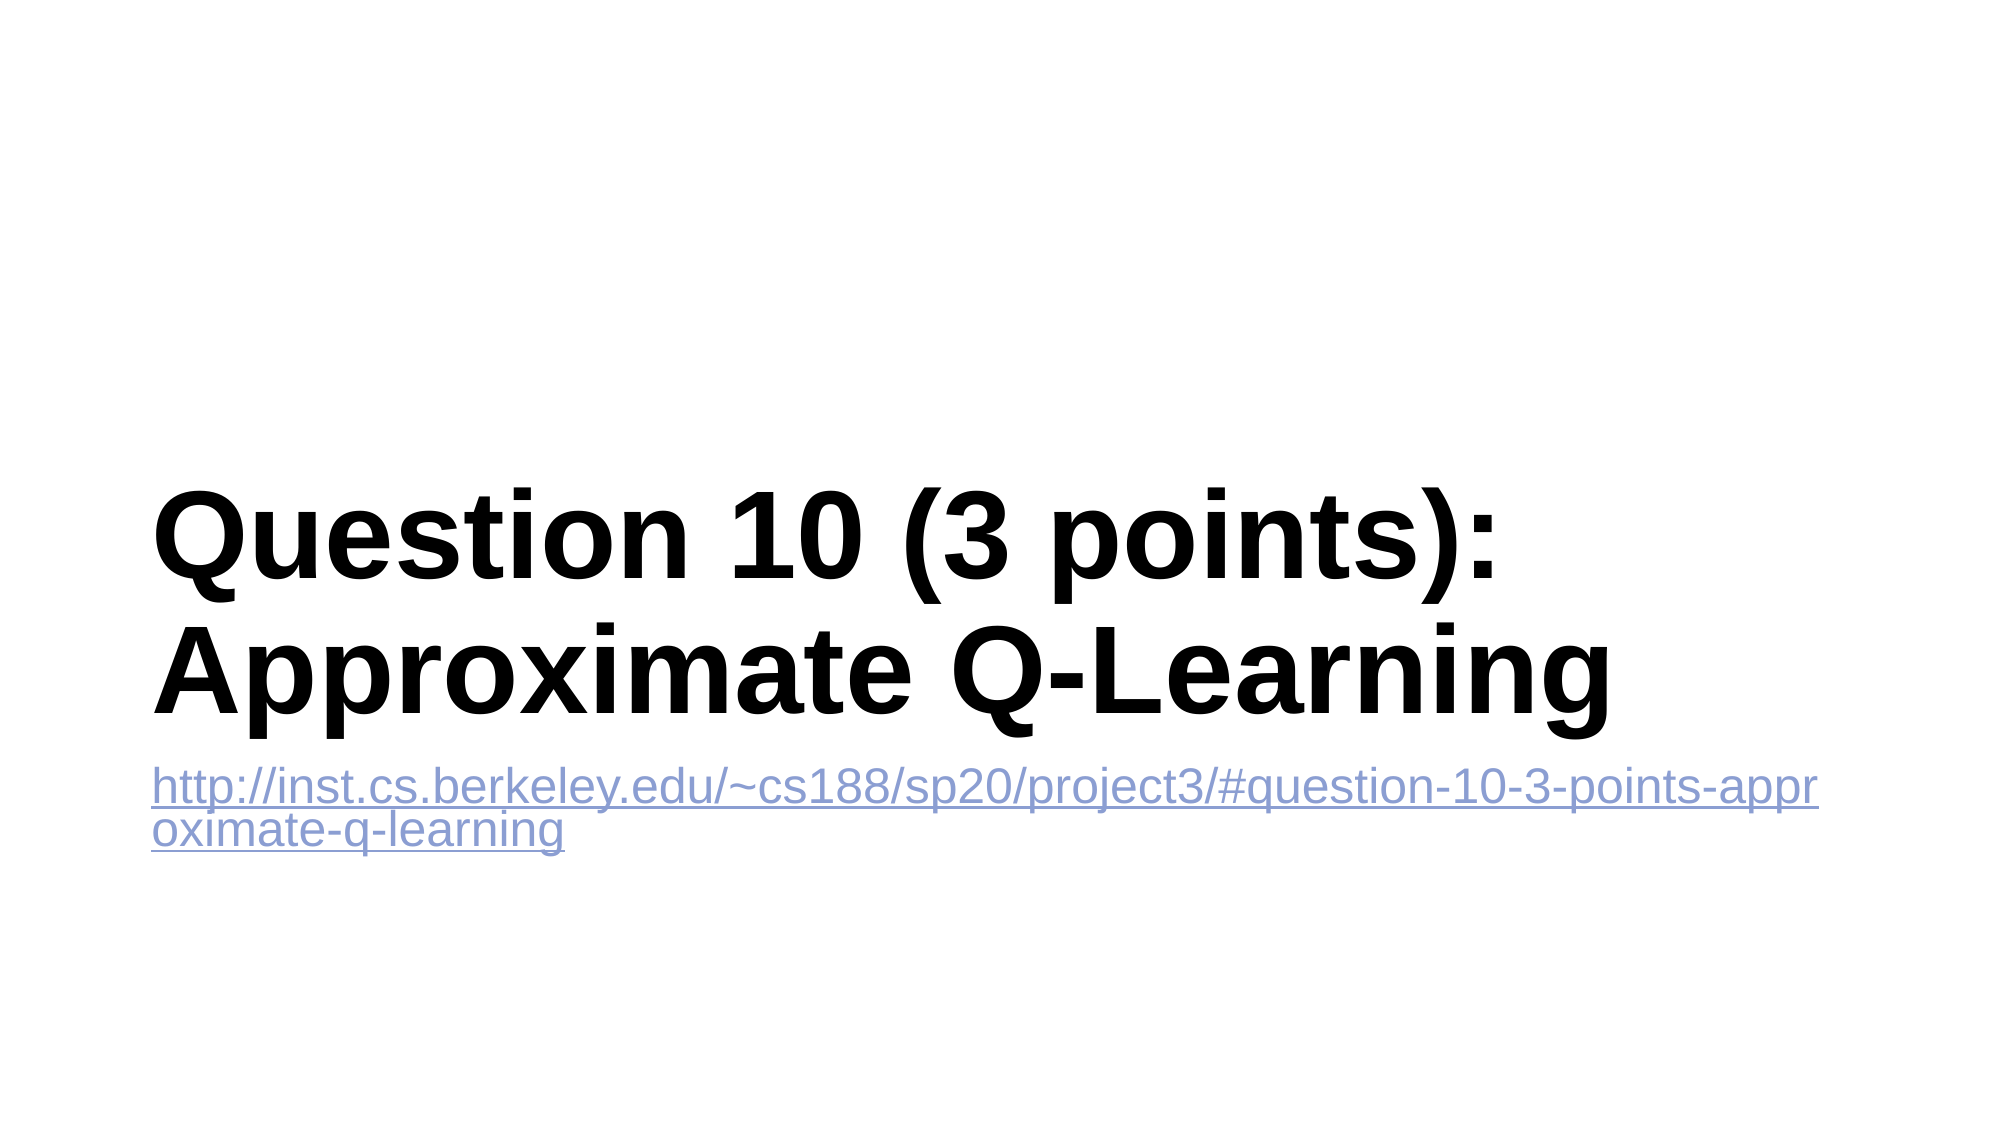

# Question 10 (3 points): Approximate Q-Learning
http://inst.cs.berkeley.edu/~cs188/sp20/project3/#question-10-3-points-approximate-q-learning